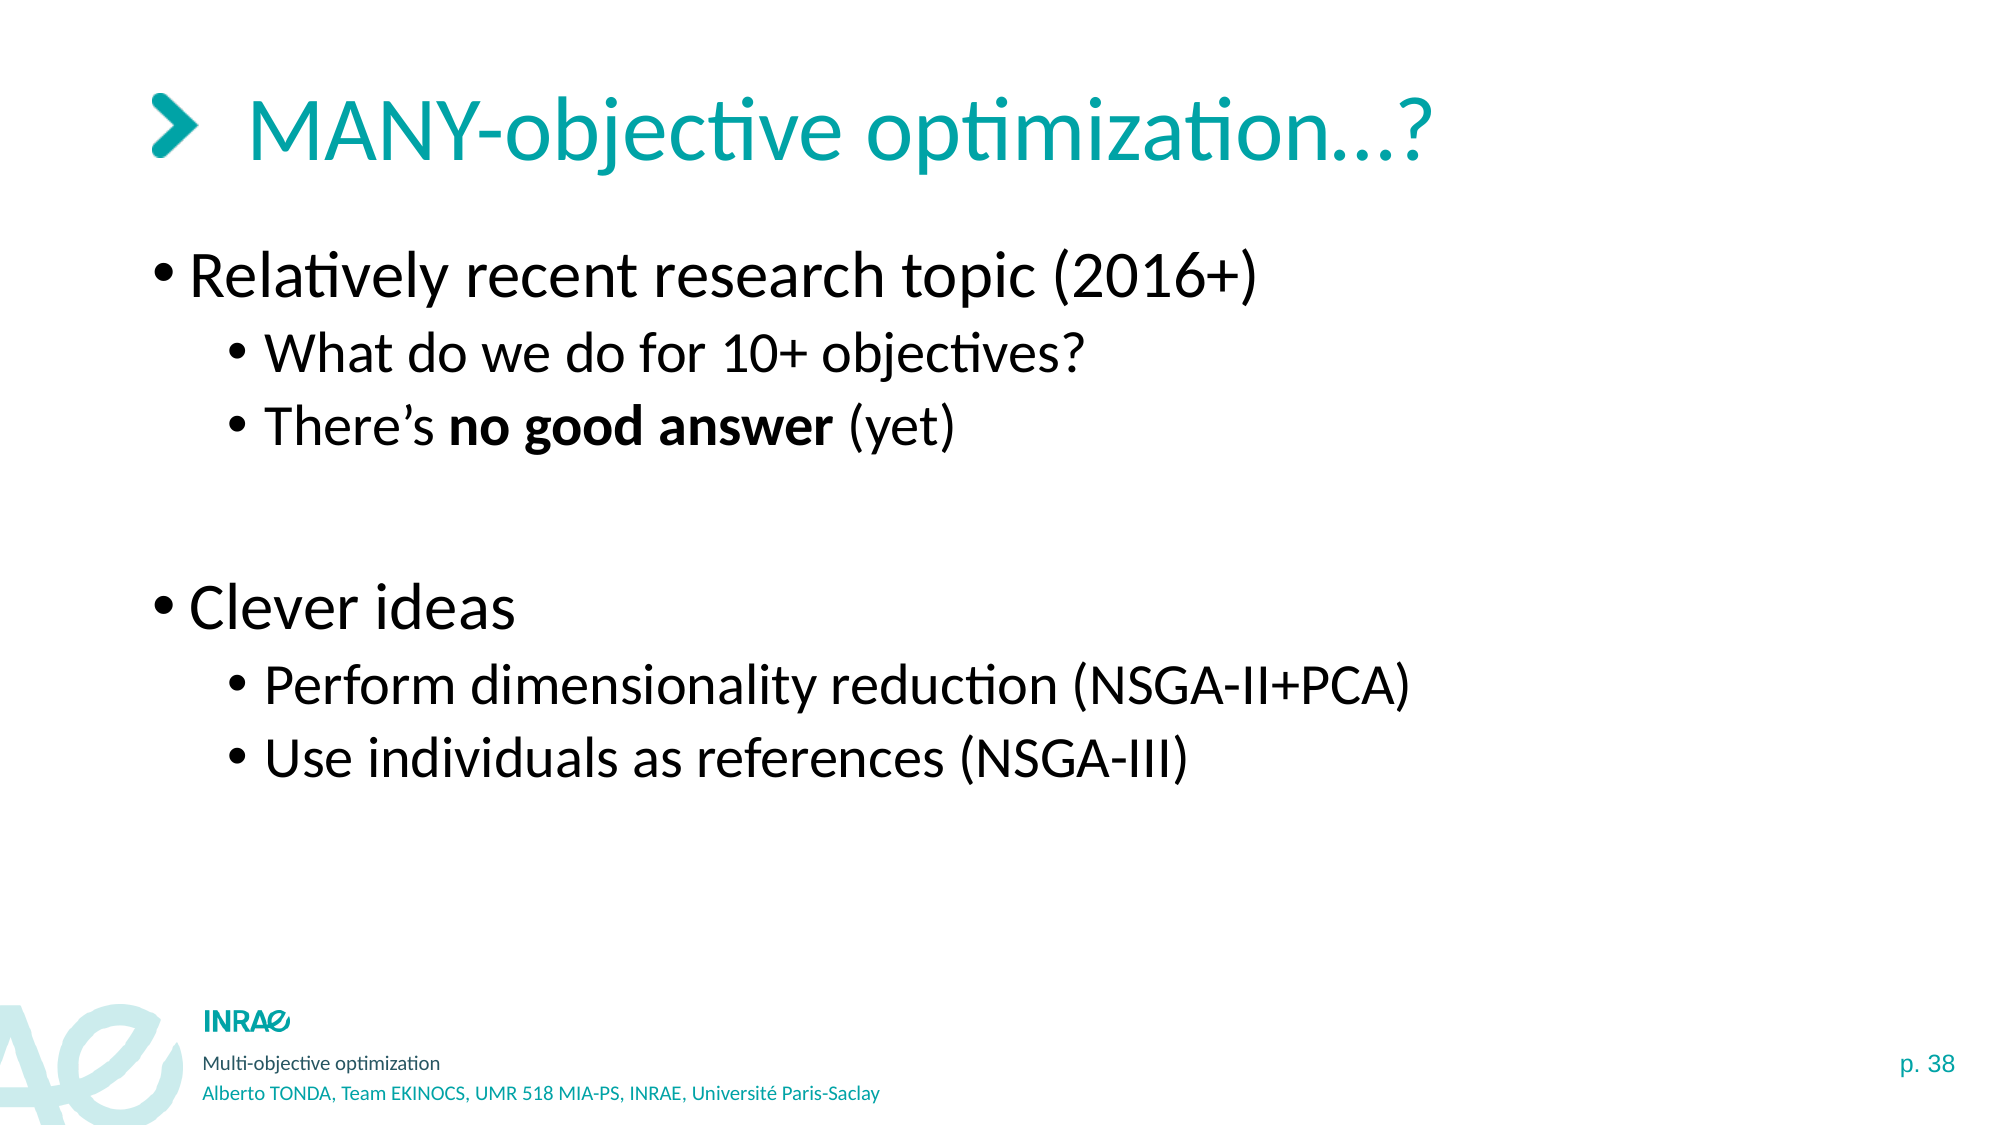

# MANY-objective optimization…?
Relatively recent research topic (2016+)
What do we do for 10+ objectives?
There’s no good answer (yet)

Clever ideas
Perform dimensionality reduction (NSGA-II+PCA)
Use individuals as references (NSGA-III)